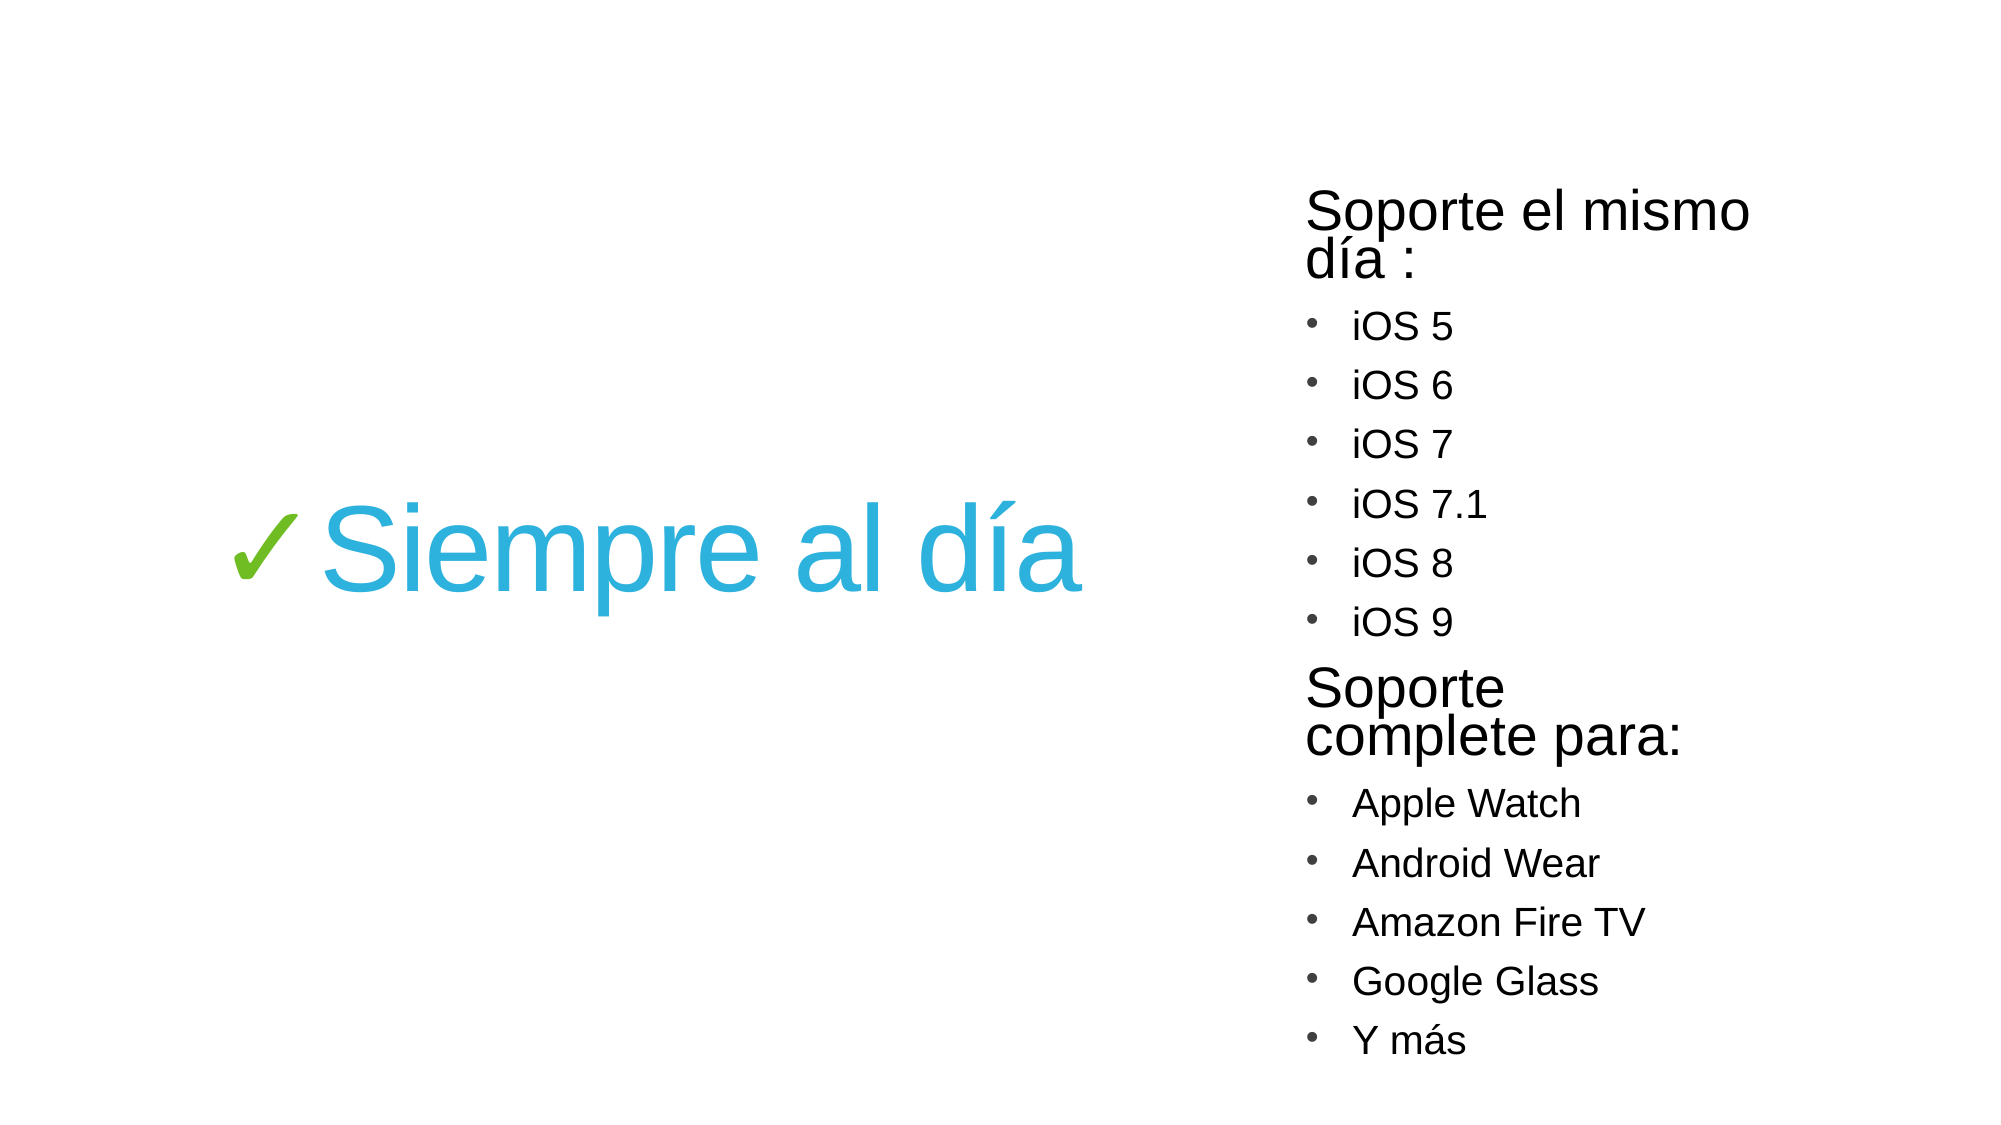

Soporte el mismo día :
iOS 5
iOS 6
iOS 7
iOS 7.1
iOS 8
iOS 9
# ✓Siempre al día
Soporte complete para:
Apple Watch
Android Wear
Amazon Fire TV
Google Glass
Y más